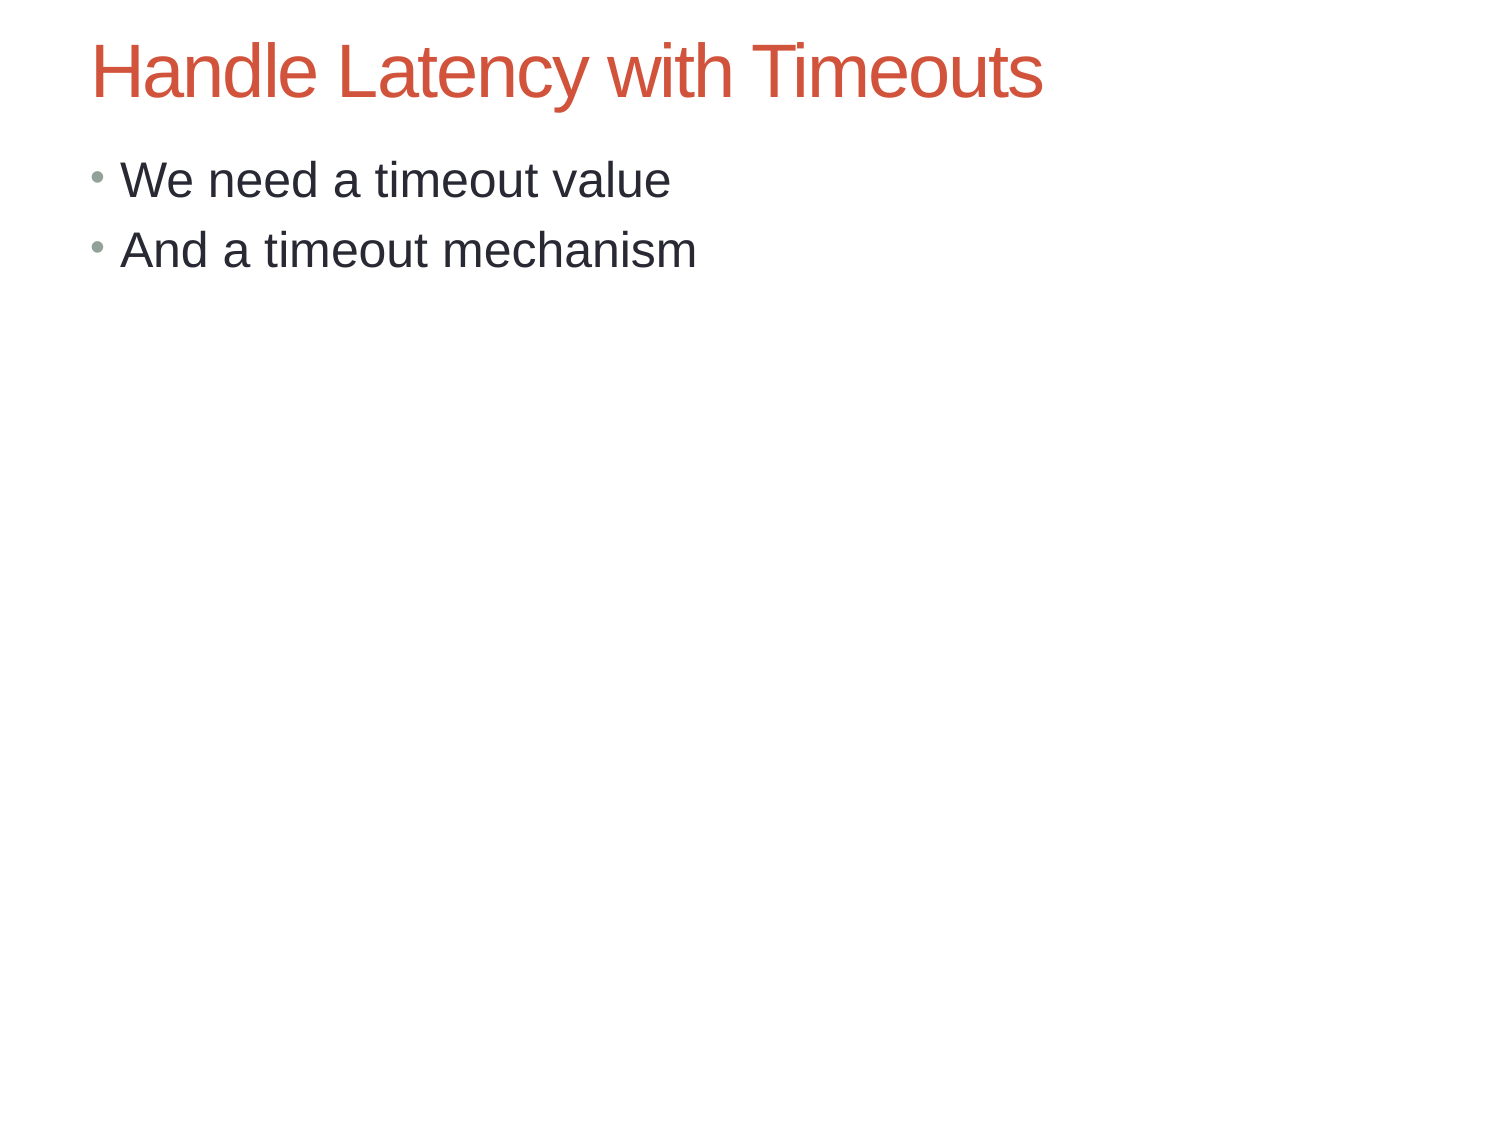

# Handle Latency with Timeouts
We need a timeout value
And a timeout mechanism